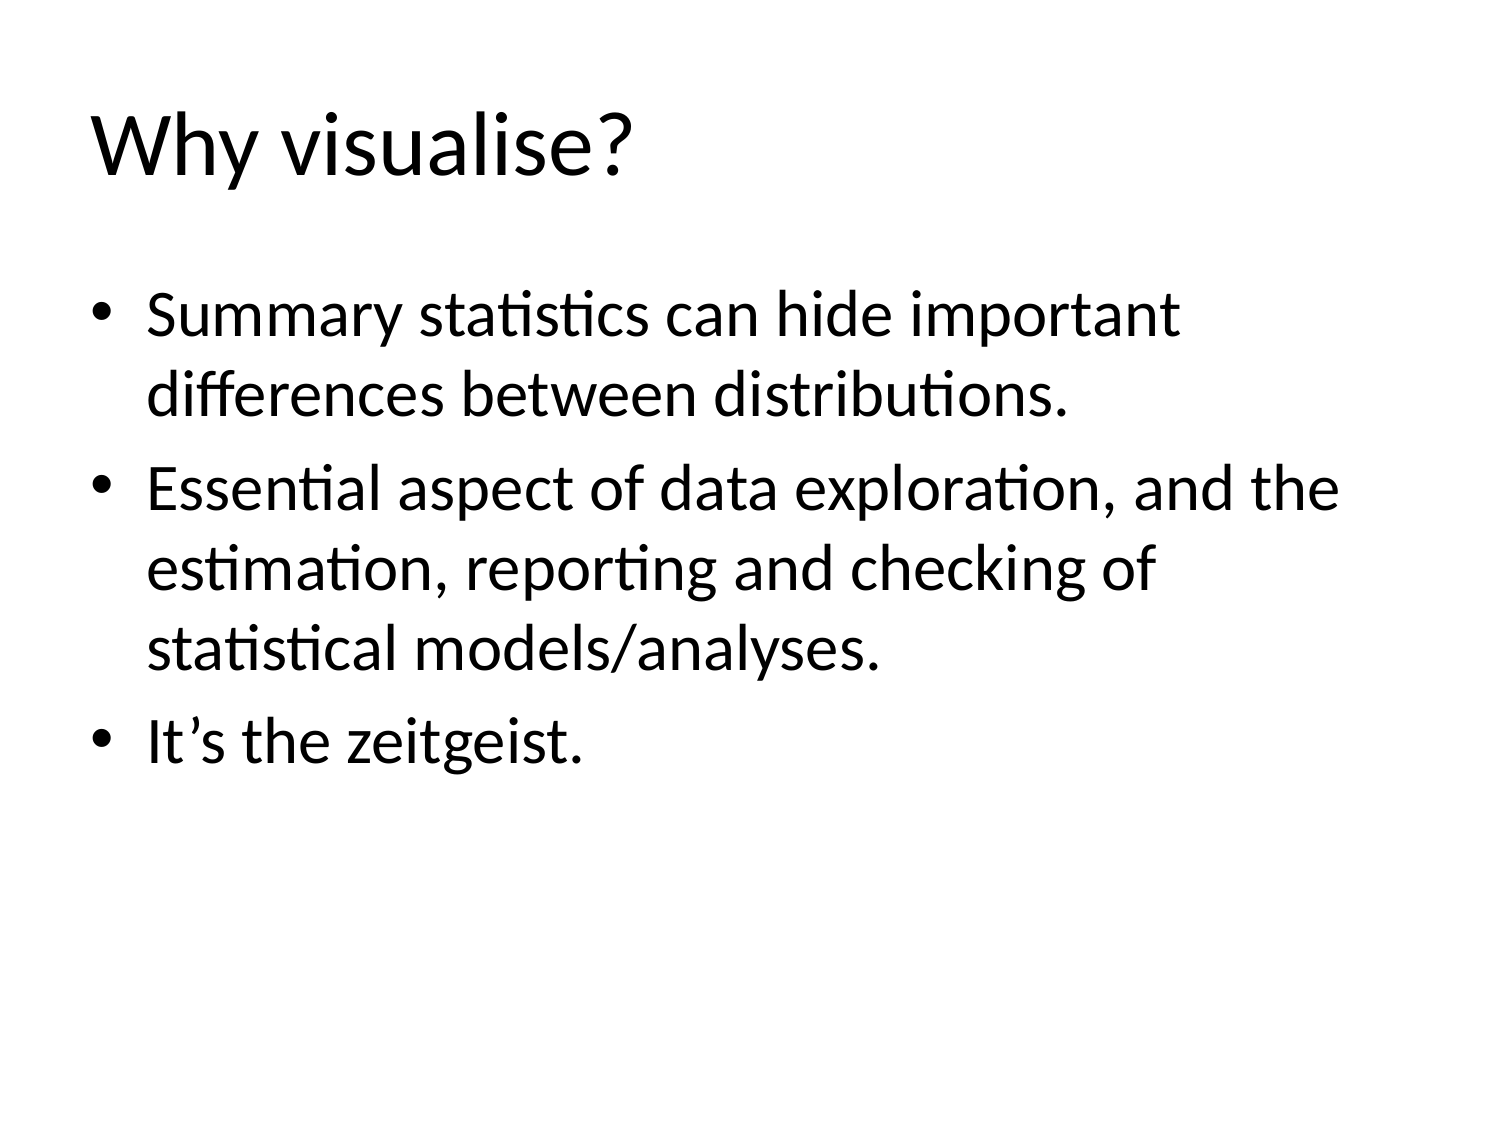

# Why visualise?
Summary statistics can hide important differences between distributions.
Essential aspect of data exploration, and the estimation, reporting and checking of statistical models/analyses.
It’s the zeitgeist.